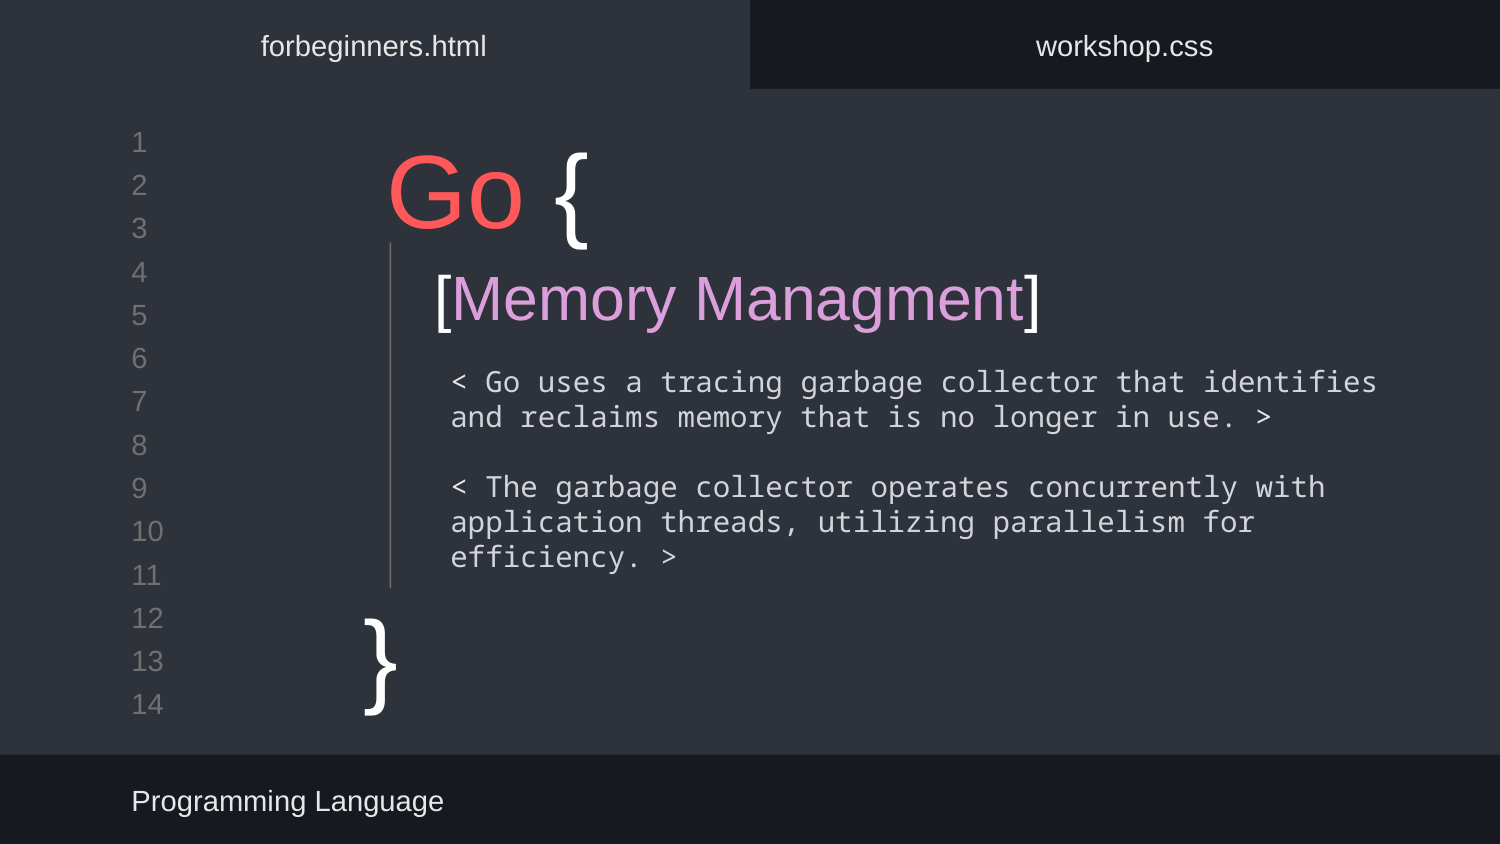

forbeginners.html
workshop.css
# Go {
[Memory Managment]
< Go uses a tracing garbage collector that identifies and reclaims memory that is no longer in use. >

< The garbage collector operates concurrently with application threads, utilizing parallelism for efficiency. >
}
Programming Language